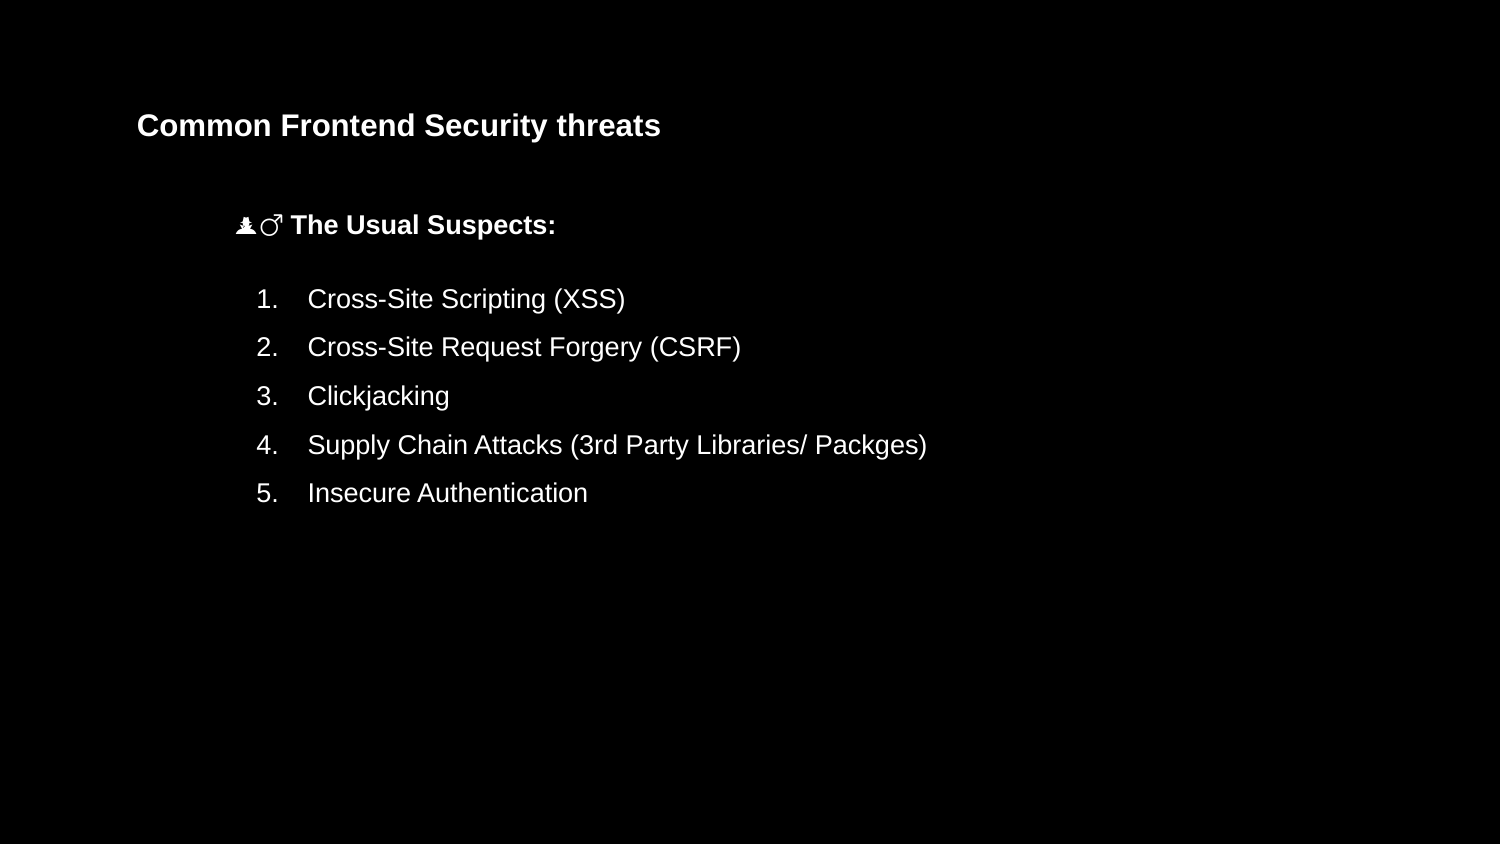

Common Frontend Security threats
🕵️‍♂️ The Usual Suspects:
Cross-Site Scripting (XSS)
Cross-Site Request Forgery (CSRF)
Clickjacking
Supply Chain Attacks (3rd Party Libraries/ Packges)
Insecure Authentication